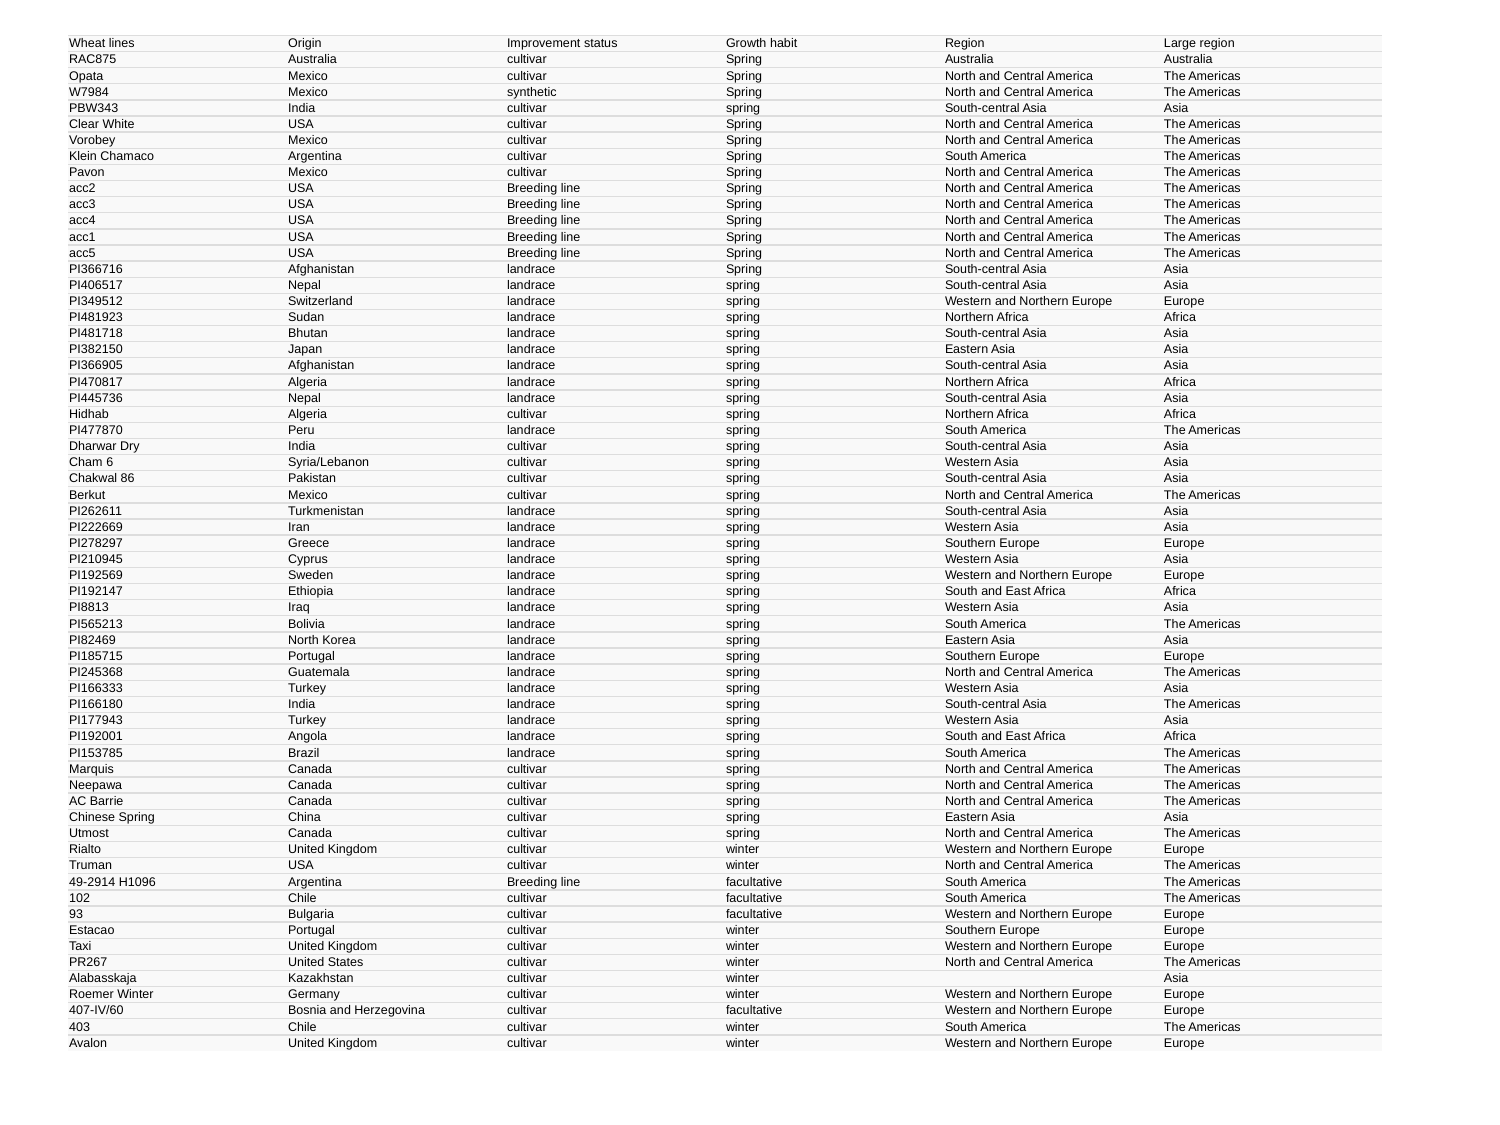

| Wheat lines | Origin | Improvement status | Growth habit | Region | Large region |
| --- | --- | --- | --- | --- | --- |
| RAC875 | Australia | cultivar | Spring | Australia | Australia |
| Opata | Mexico | cultivar | Spring | North and Central America | The Americas |
| W7984 | Mexico | synthetic | Spring | North and Central America | The Americas |
| PBW343 | India | cultivar | spring | South-central Asia | Asia |
| Clear White | USA | cultivar | Spring | North and Central America | The Americas |
| Vorobey | Mexico | cultivar | Spring | North and Central America | The Americas |
| Klein Chamaco | Argentina | cultivar | Spring | South America | The Americas |
| Pavon | Mexico | cultivar | Spring | North and Central America | The Americas |
| acc2 | USA | Breeding line | Spring | North and Central America | The Americas |
| acc3 | USA | Breeding line | Spring | North and Central America | The Americas |
| acc4 | USA | Breeding line | Spring | North and Central America | The Americas |
| acc1 | USA | Breeding line | Spring | North and Central America | The Americas |
| acc5 | USA | Breeding line | Spring | North and Central America | The Americas |
| PI366716 | Afghanistan | landrace | Spring | South-central Asia | Asia |
| PI406517 | Nepal | landrace | spring | South-central Asia | Asia |
| PI349512 | Switzerland | landrace | spring | Western and Northern Europe | Europe |
| PI481923 | Sudan | landrace | spring | Northern Africa | Africa |
| PI481718 | Bhutan | landrace | spring | South-central Asia | Asia |
| PI382150 | Japan | landrace | spring | Eastern Asia | Asia |
| PI366905 | Afghanistan | landrace | spring | South-central Asia | Asia |
| PI470817 | Algeria | landrace | spring | Northern Africa | Africa |
| PI445736 | Nepal | landrace | spring | South-central Asia | Asia |
| Hidhab | Algeria | cultivar | spring | Northern Africa | Africa |
| PI477870 | Peru | landrace | spring | South America | The Americas |
| Dharwar Dry | India | cultivar | spring | South-central Asia | Asia |
| Cham 6 | Syria/Lebanon | cultivar | spring | Western Asia | Asia |
| Chakwal 86 | Pakistan | cultivar | spring | South-central Asia | Asia |
| Berkut | Mexico | cultivar | spring | North and Central America | The Americas |
| PI262611 | Turkmenistan | landrace | spring | South-central Asia | Asia |
| PI222669 | Iran | landrace | spring | Western Asia | Asia |
| PI278297 | Greece | landrace | spring | Southern Europe | Europe |
| PI210945 | Cyprus | landrace | spring | Western Asia | Asia |
| PI192569 | Sweden | landrace | spring | Western and Northern Europe | Europe |
| PI192147 | Ethiopia | landrace | spring | South and East Africa | Africa |
| PI8813 | Iraq | landrace | spring | Western Asia | Asia |
| PI565213 | Bolivia | landrace | spring | South America | The Americas |
| PI82469 | North Korea | landrace | spring | Eastern Asia | Asia |
| PI185715 | Portugal | landrace | spring | Southern Europe | Europe |
| PI245368 | Guatemala | landrace | spring | North and Central America | The Americas |
| PI166333 | Turkey | landrace | spring | Western Asia | Asia |
| PI166180 | India | landrace | spring | South-central Asia | The Americas |
| PI177943 | Turkey | landrace | spring | Western Asia | Asia |
| PI192001 | Angola | landrace | spring | South and East Africa | Africa |
| PI153785 | Brazil | landrace | spring | South America | The Americas |
| Marquis | Canada | cultivar | spring | North and Central America | The Americas |
| Neepawa | Canada | cultivar | spring | North and Central America | The Americas |
| AC Barrie | Canada | cultivar | spring | North and Central America | The Americas |
| Chinese Spring | China | cultivar | spring | Eastern Asia | Asia |
| Utmost | Canada | cultivar | spring | North and Central America | The Americas |
| Rialto | United Kingdom | cultivar | winter | Western and Northern Europe | Europe |
| Truman | USA | cultivar | winter | North and Central America | The Americas |
| 49-2914 H1096 | Argentina | Breeding line | facultative | South America | The Americas |
| 102 | Chile | cultivar | facultative | South America | The Americas |
| 93 | Bulgaria | cultivar | facultative | Western and Northern Europe | Europe |
| Estacao | Portugal | cultivar | winter | Southern Europe | Europe |
| Taxi | United Kingdom | cultivar | winter | Western and Northern Europe | Europe |
| PR267 | United States | cultivar | winter | North and Central America | The Americas |
| Alabasskaja | Kazakhstan | cultivar | winter |  | Asia |
| Roemer Winter | Germany | cultivar | winter | Western and Northern Europe | Europe |
| 407-IV/60 | Bosnia and Herzegovina | cultivar | facultative | Western and Northern Europe | Europe |
| 403 | Chile | cultivar | winter | South America | The Americas |
| Avalon | United Kingdom | cultivar | winter | Western and Northern Europe | Europe |